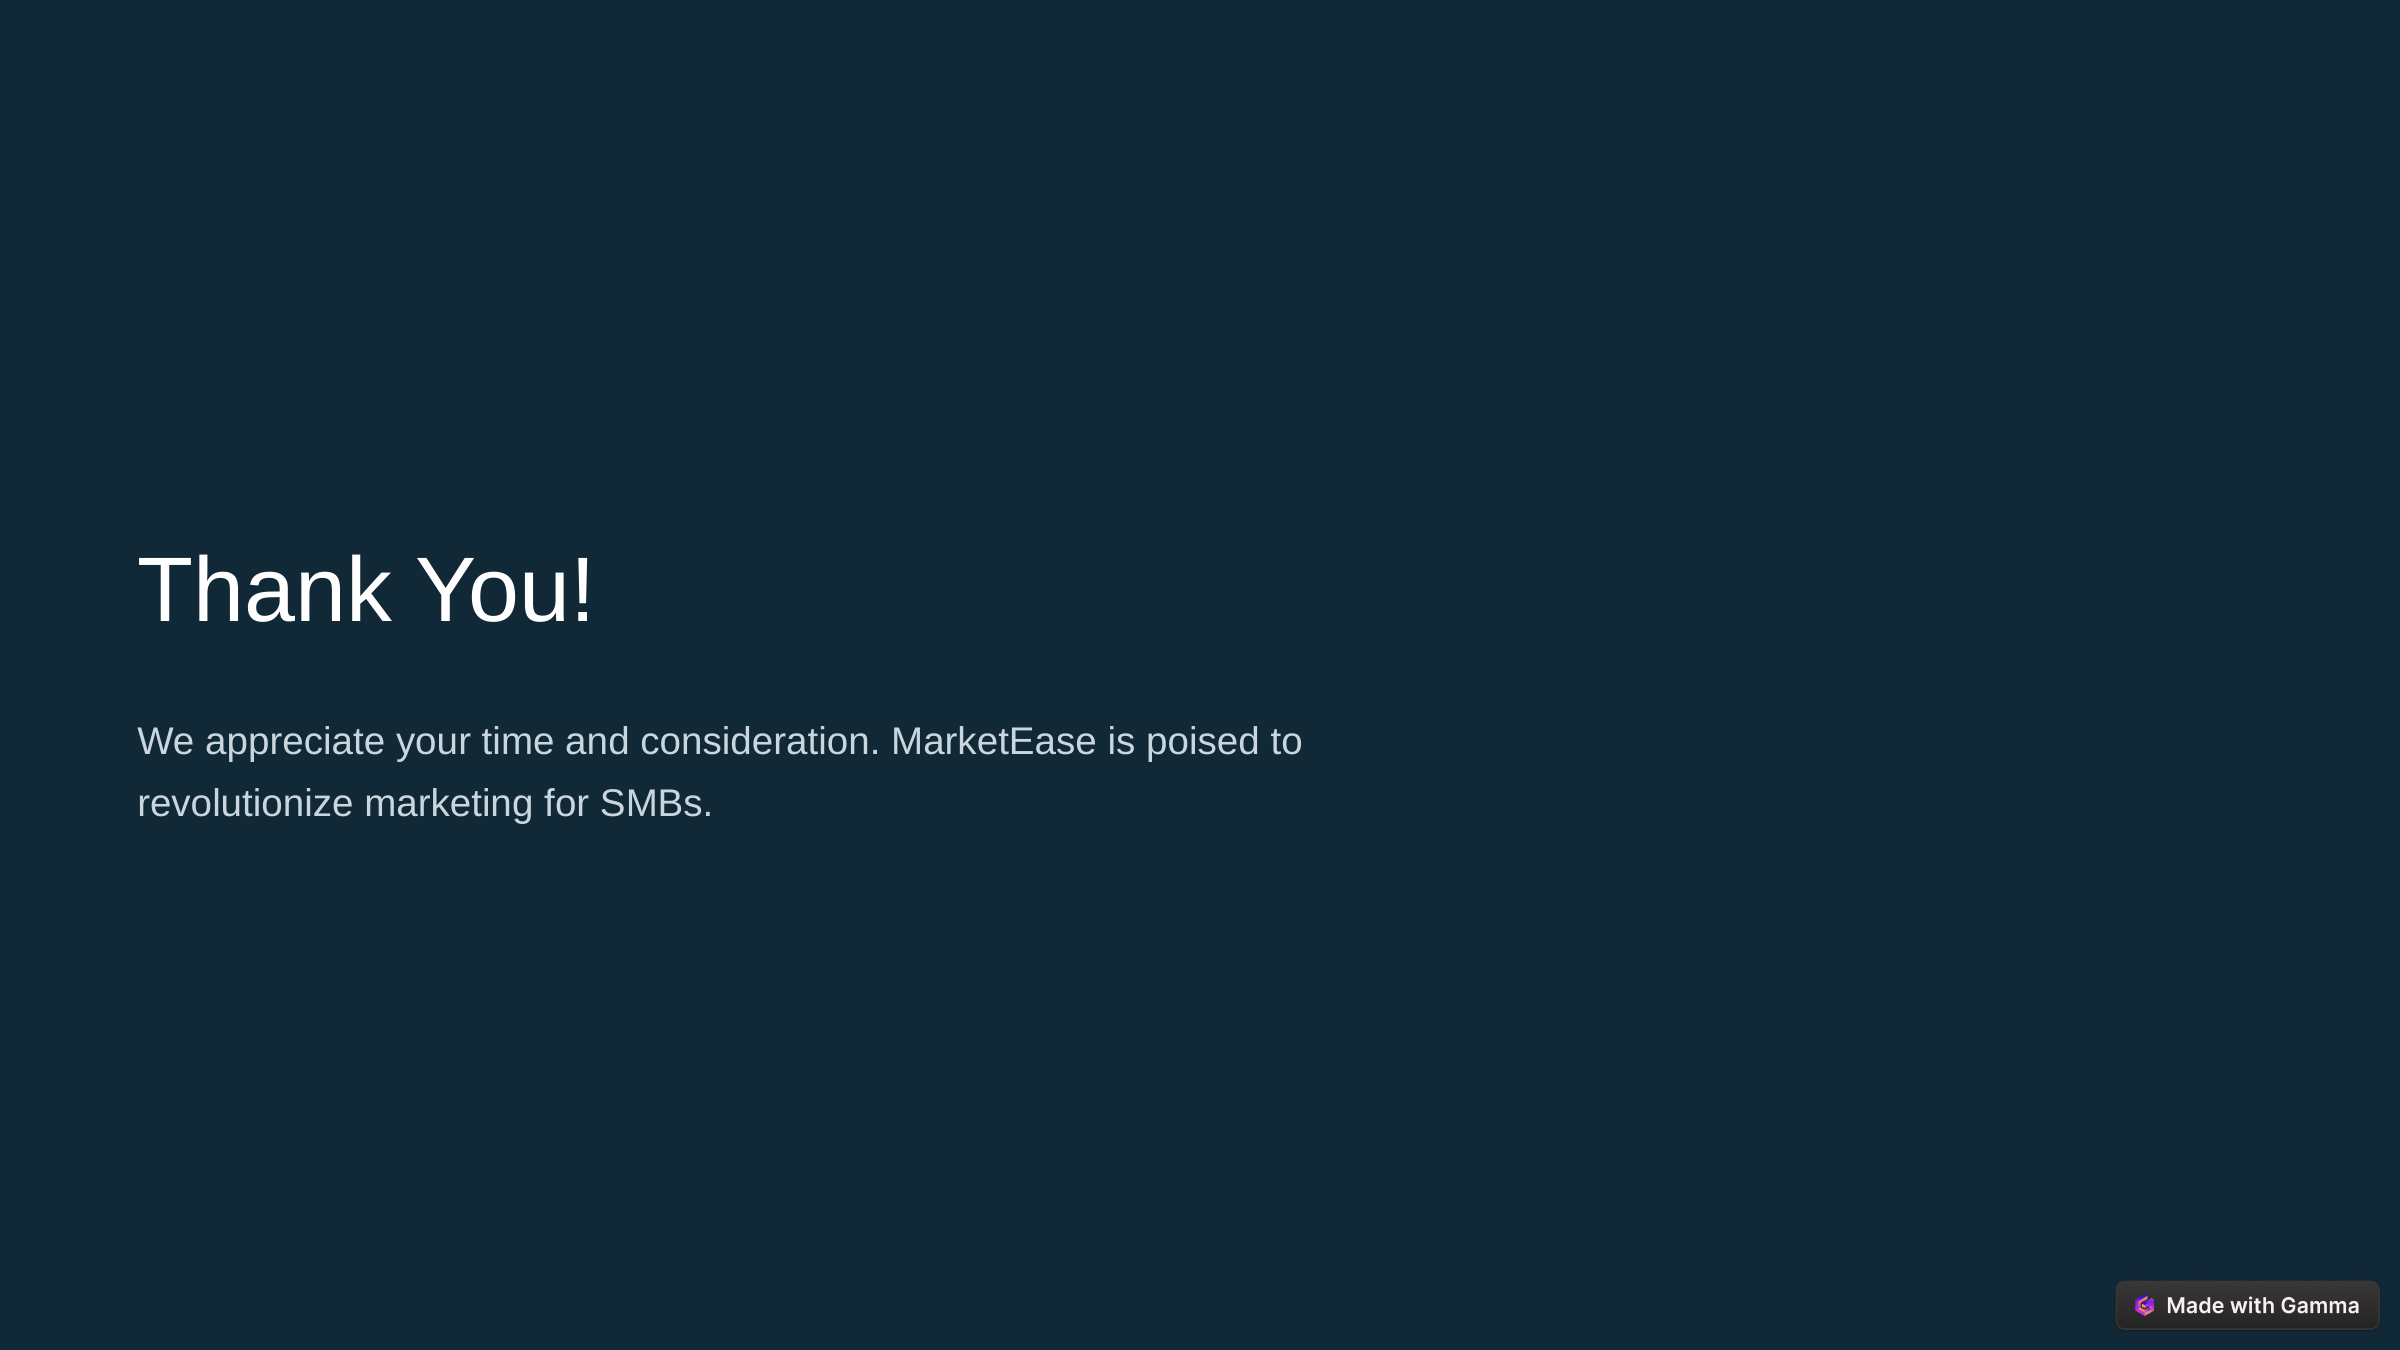

Thank You!
We appreciate your time and consideration. MarketEase is poised to revolutionize marketing for SMBs.